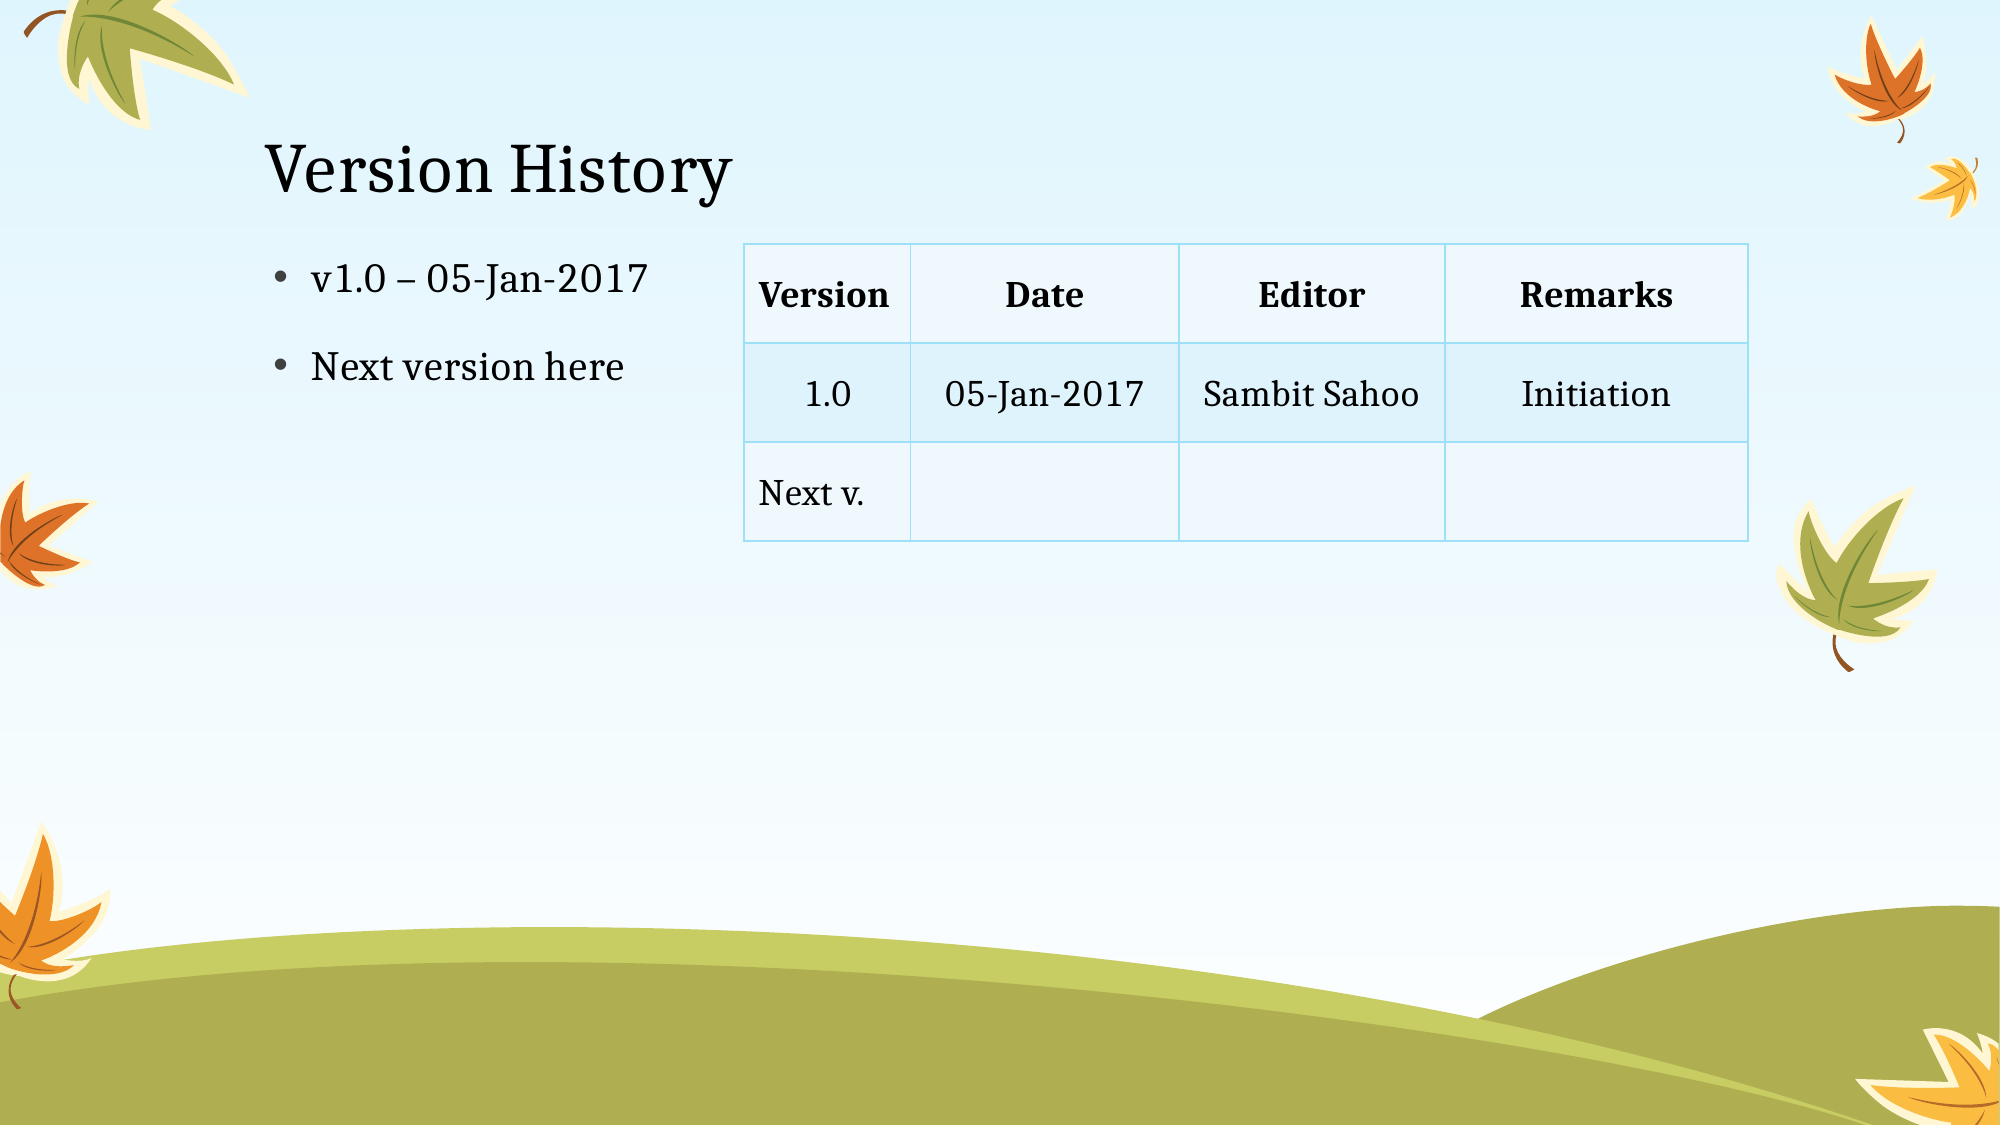

# Version History
| Version | Date | Editor | Remarks |
| --- | --- | --- | --- |
| 1.0 | 05-Jan-2017 | Sambit Sahoo | Initiation |
| Next v. |  |  |  |
v1.0 – 05-Jan-2017
Next version here